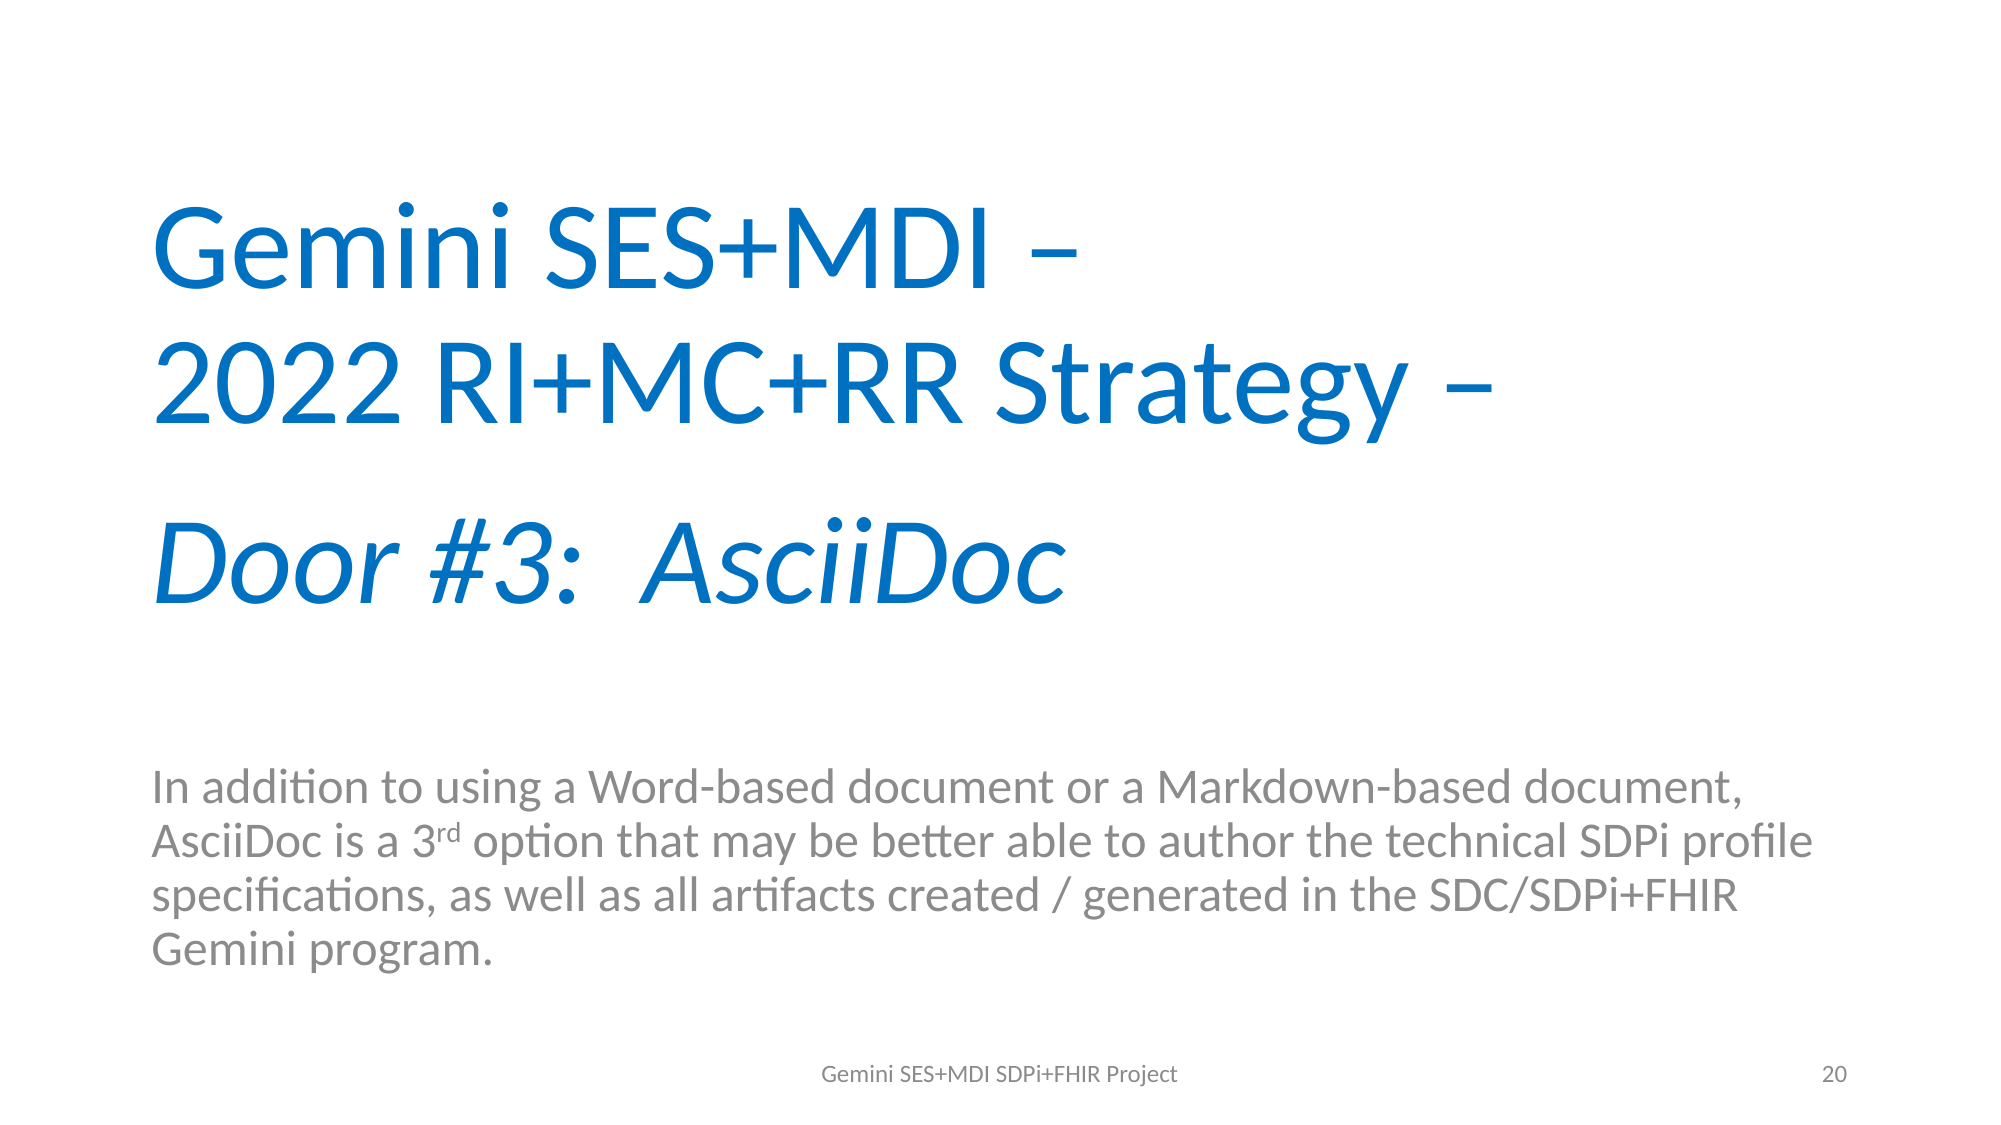

# Gemini SES+MDI – 2022 RI+MC+RR Strategy – Door #3:  AsciiDoc
In addition to using a Word-based document or a Markdown-based document, AsciiDoc is a 3rd option that may be better able to author the technical SDPi profile specifications, as well as all artifacts created / generated in the SDC/SDPi+FHIR Gemini program.
Gemini SES+MDI SDPi+FHIR Project
20